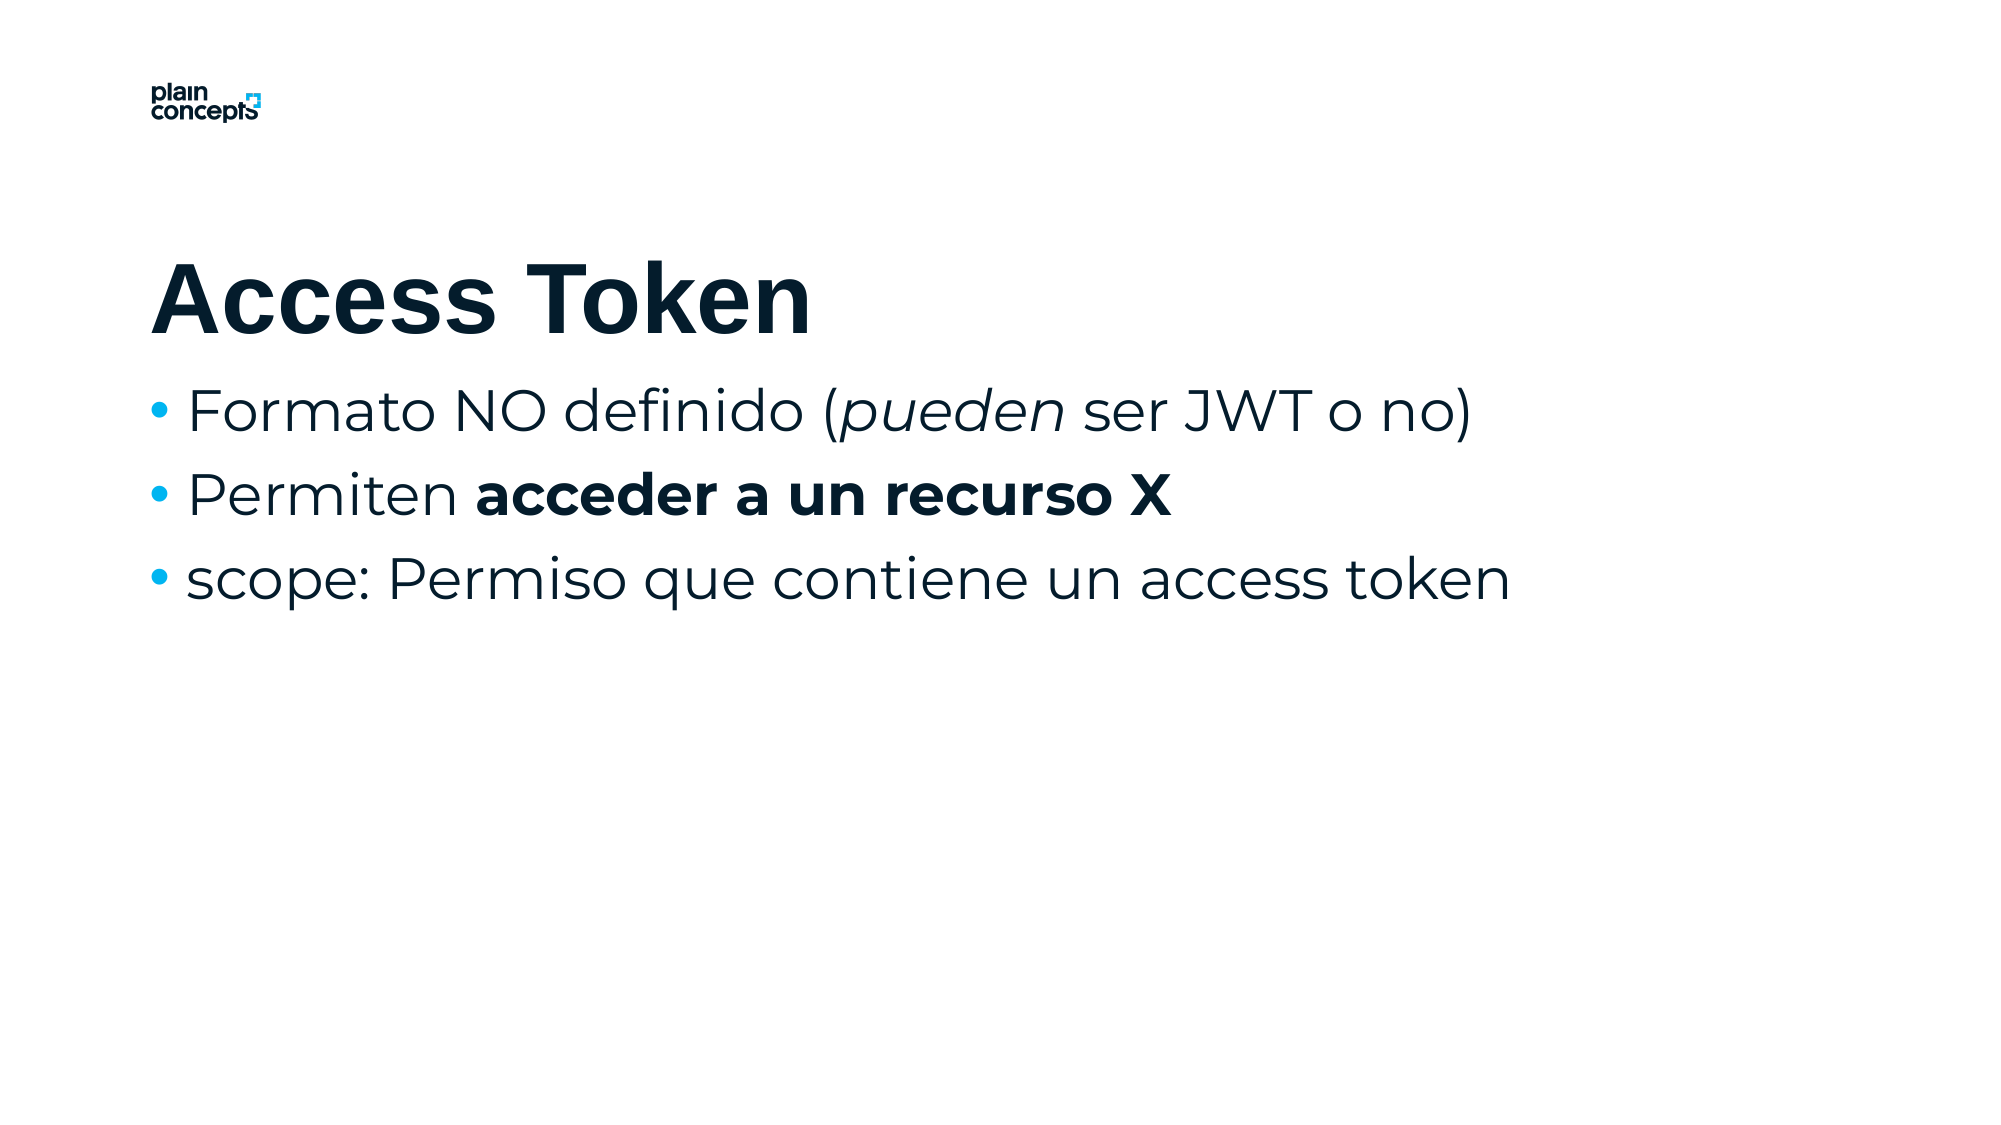

Access Token
Formato NO definido (pueden ser JWT o no)
Permiten acceder a un recurso X
scope: Permiso que contiene un access token